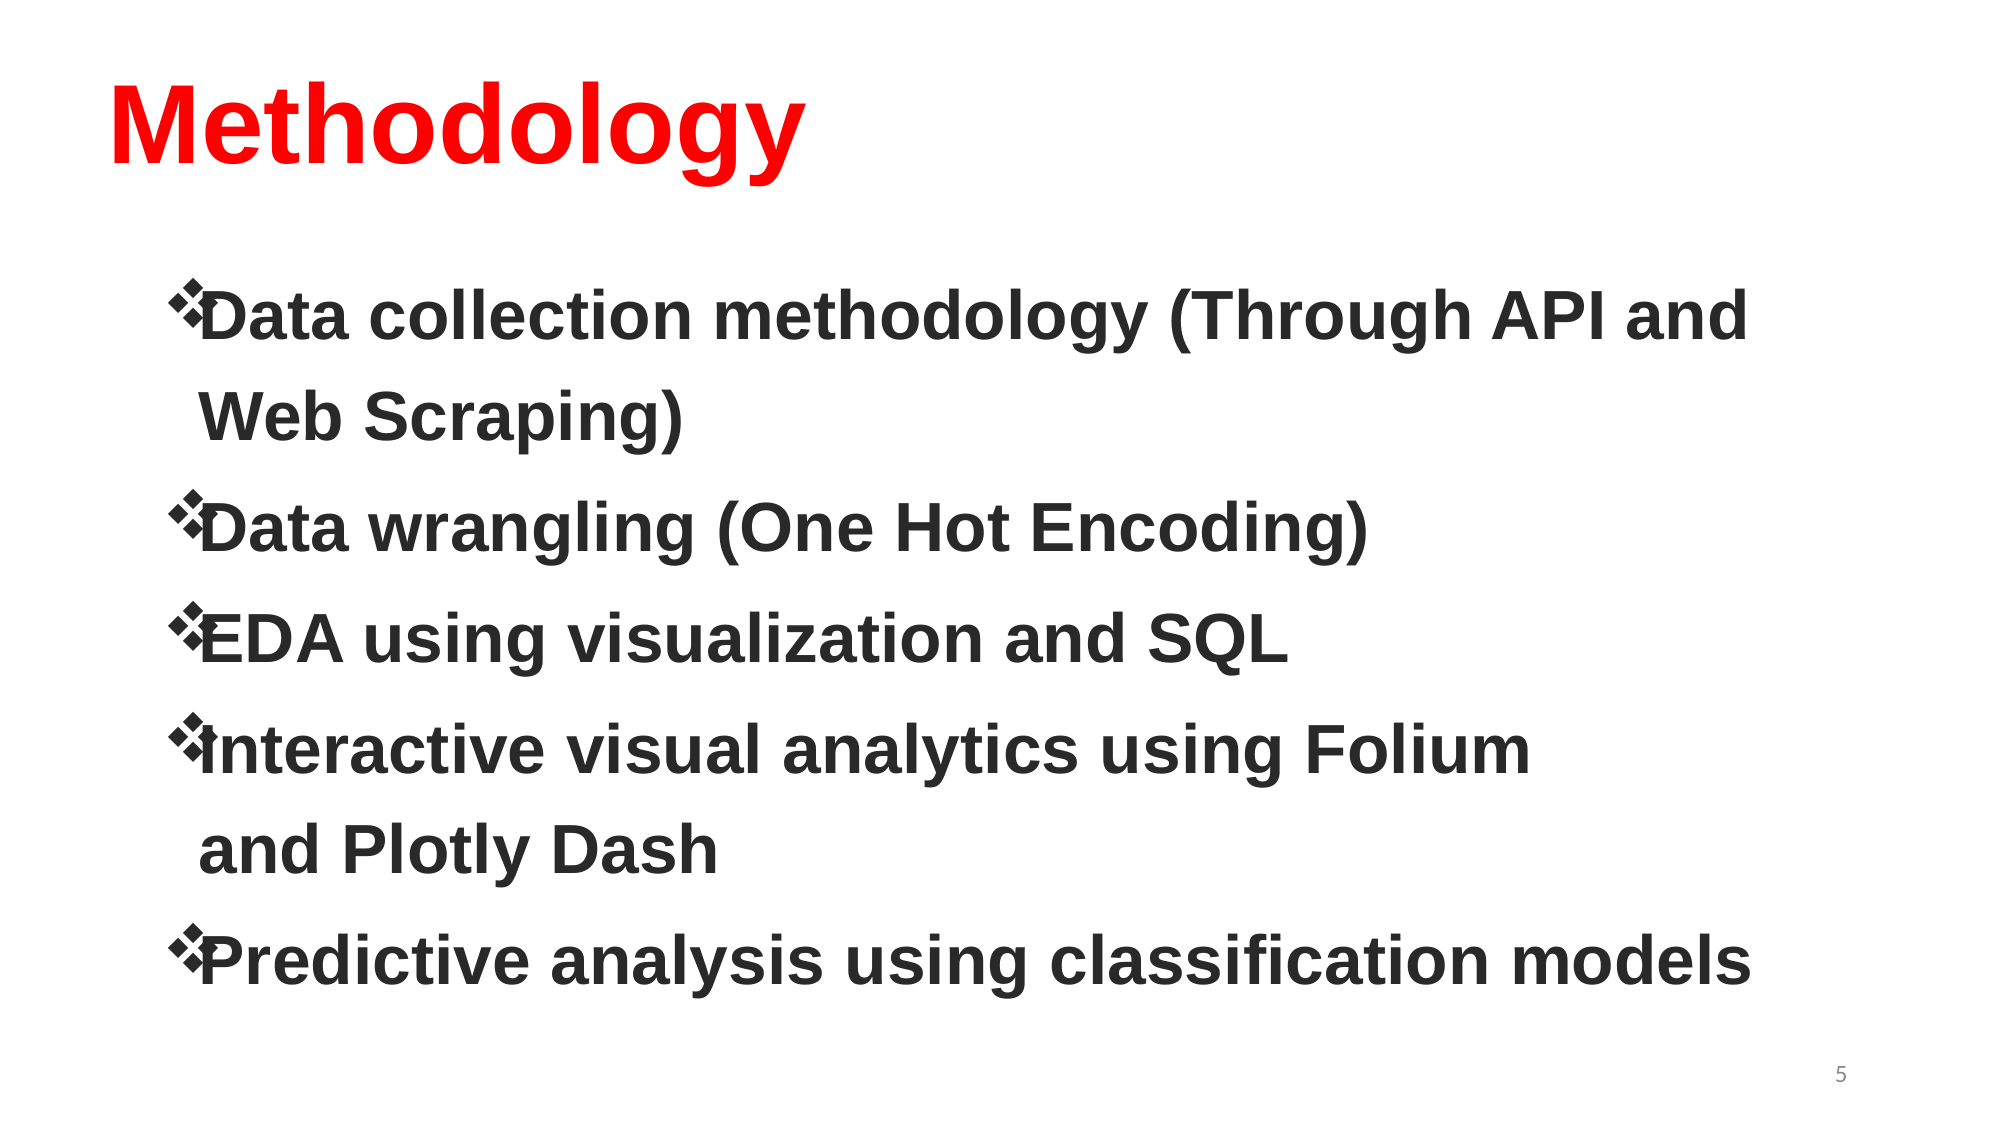

Methodology

Data collection methodology (Through API and Web Scraping)
Data wrangling (One Hot Encoding)
EDA using visualization and SQL
Interactive visual analytics using Folium and Plotly Dash
Predictive analysis using classification models

5